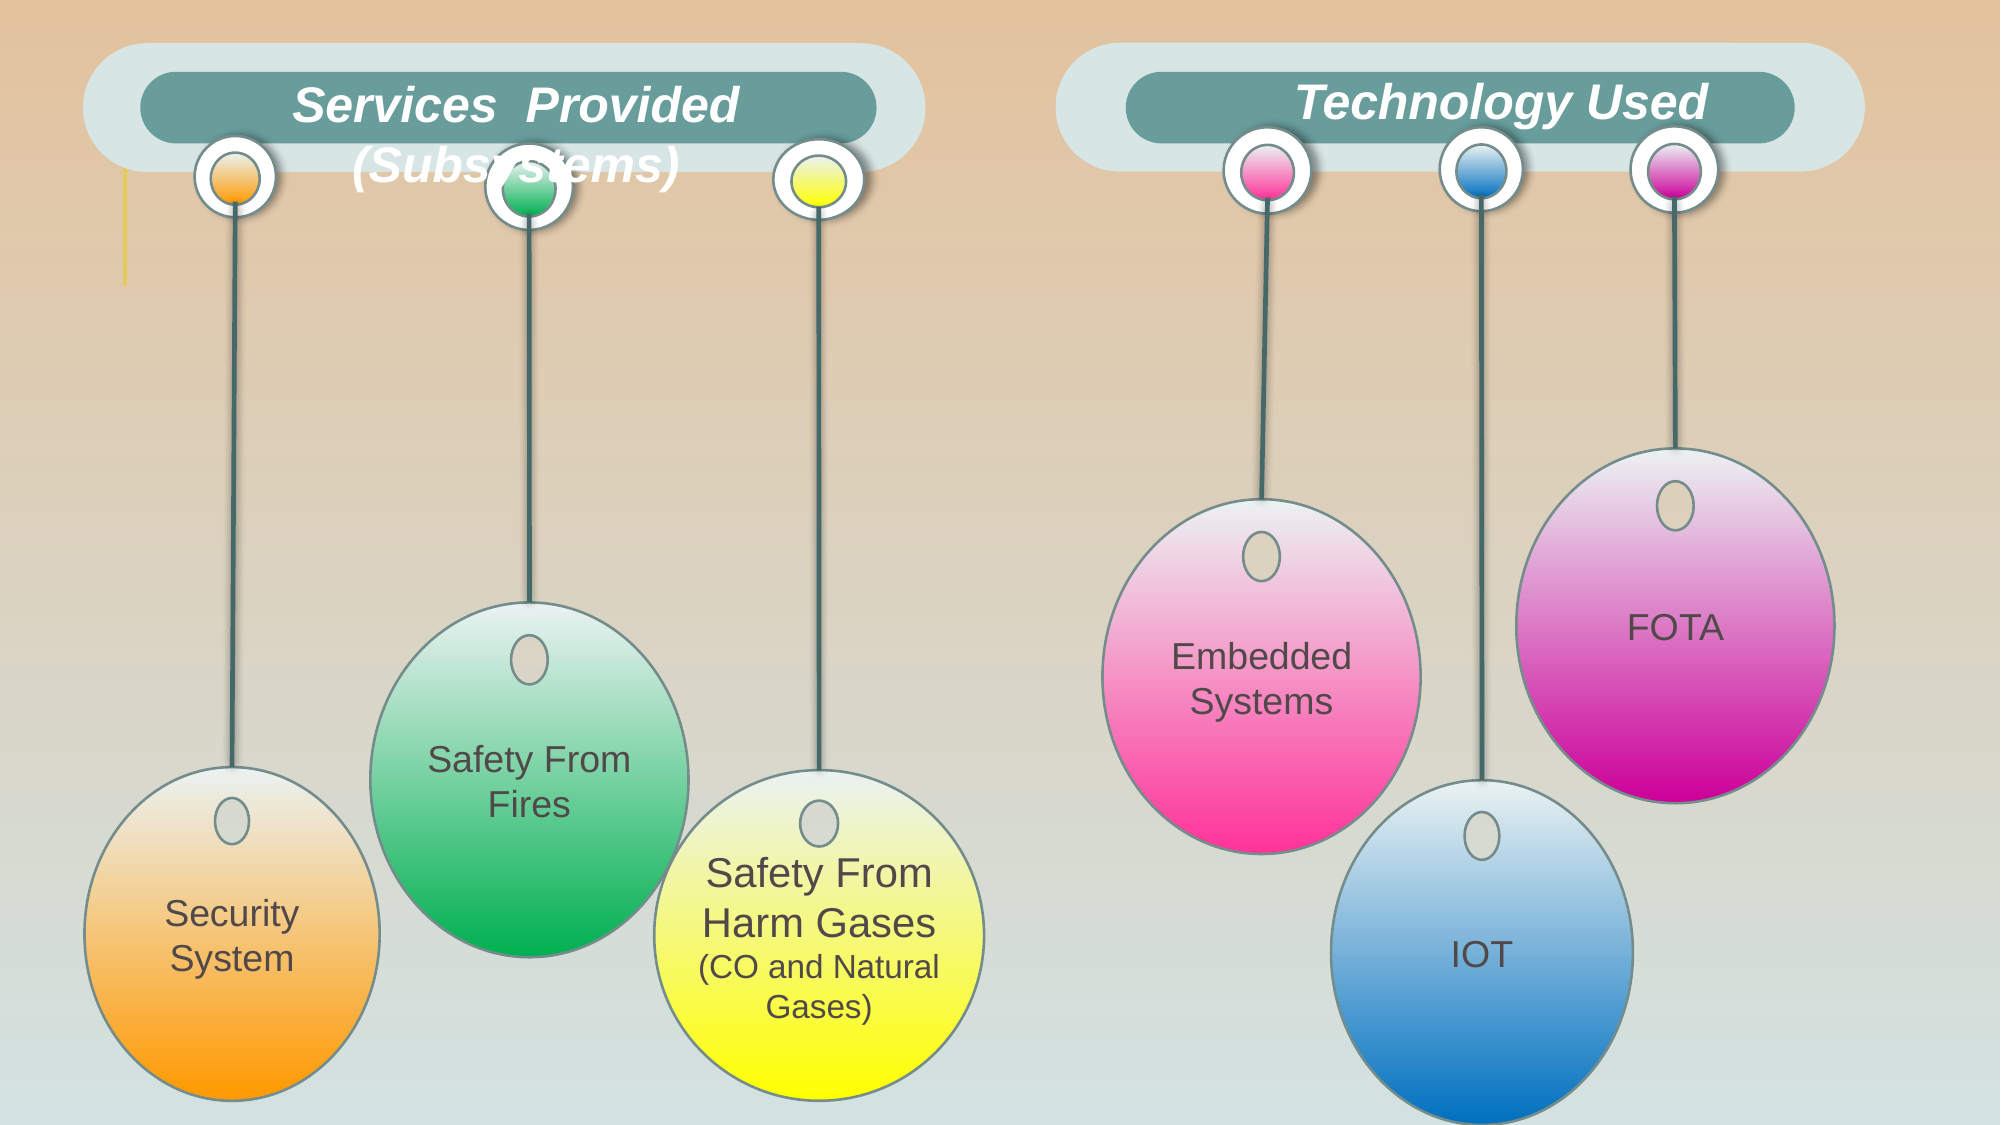

Technology Used
Services  Provided (Subsystems)

FOTA

Embedded Systems

IOT

Security System

Safety From Harm Gases
(CO and Natural Gases)

Safety From Fires